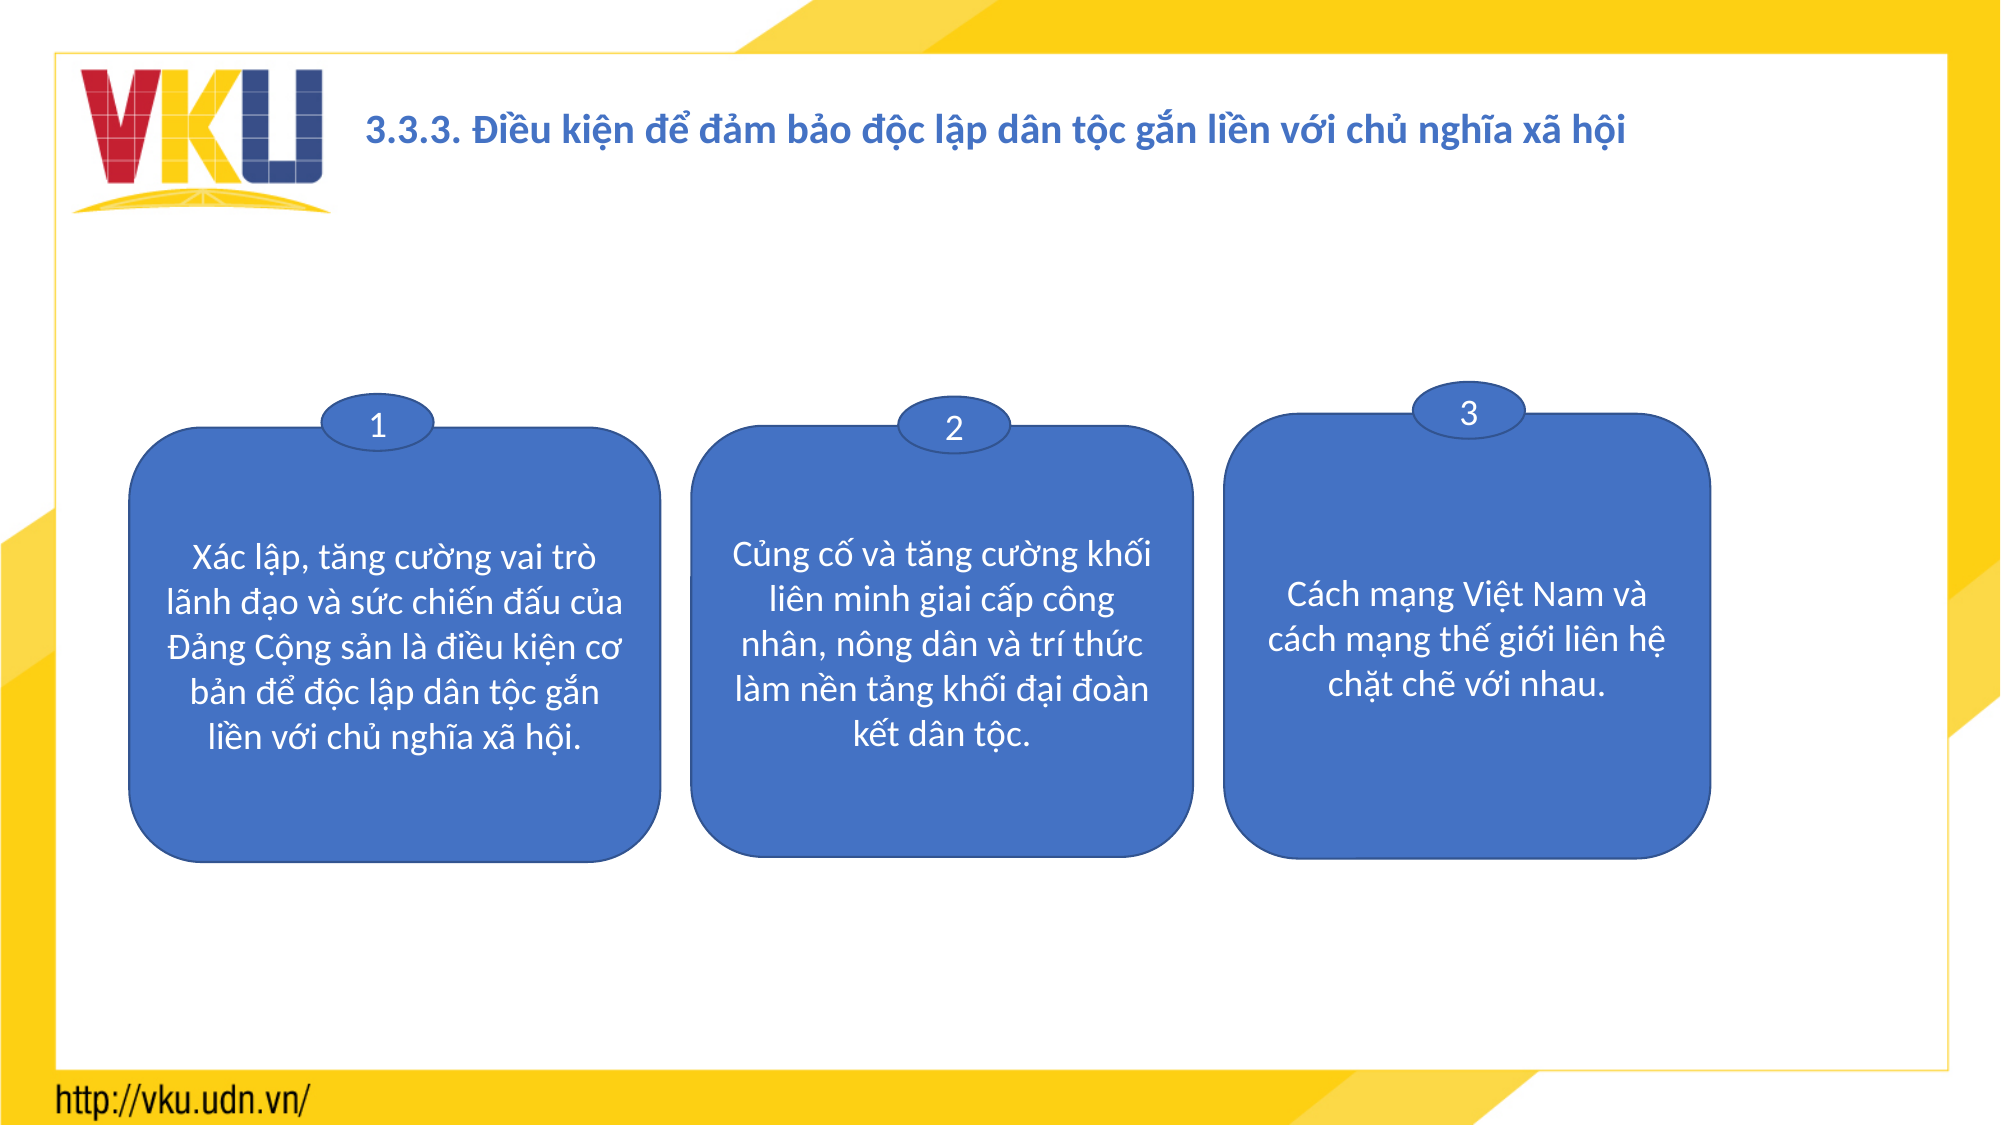

3.3.3. Điều kiện để đảm bảo độc lập dân tộc gắn liền với chủ nghĩa xã hội
3
1
2
Cách mạng Việt Nam và cách mạng thế giới liên hệ chặt chẽ với nhau.
Củng cố và tăng cường khối liên minh giai cấp công nhân, nông dân và trí thức làm nền tảng khối đại đoàn kết dân tộc.
Xác lập, tăng cường vai trò lãnh đạo và sức chiến đấu của Đảng Cộng sản là điều kiện cơ bản để độc lập dân tộc gắn liền với chủ nghĩa xã hội.